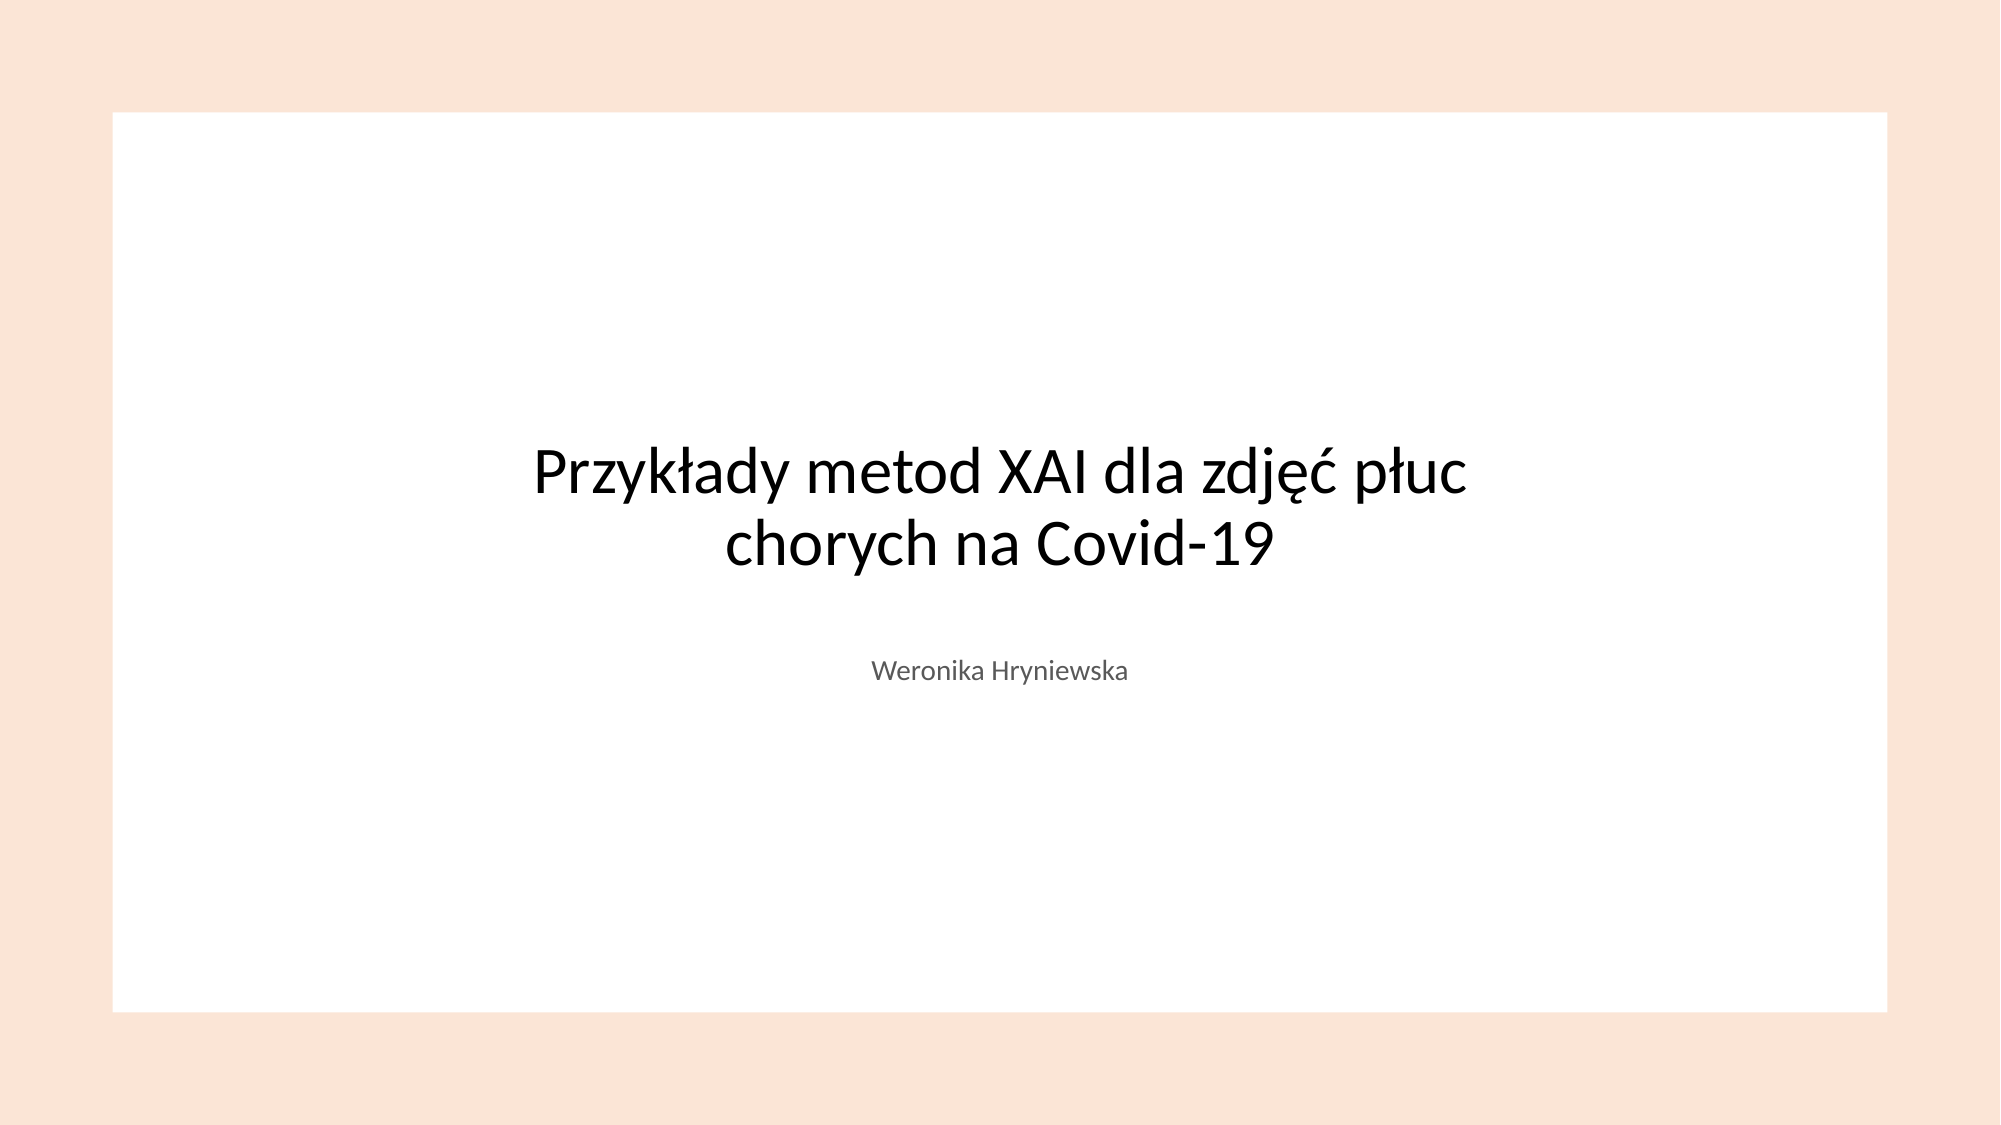

# Przykłady metod XAI dla zdjęć płuc chorych na Covid-19
Weronika Hryniewska